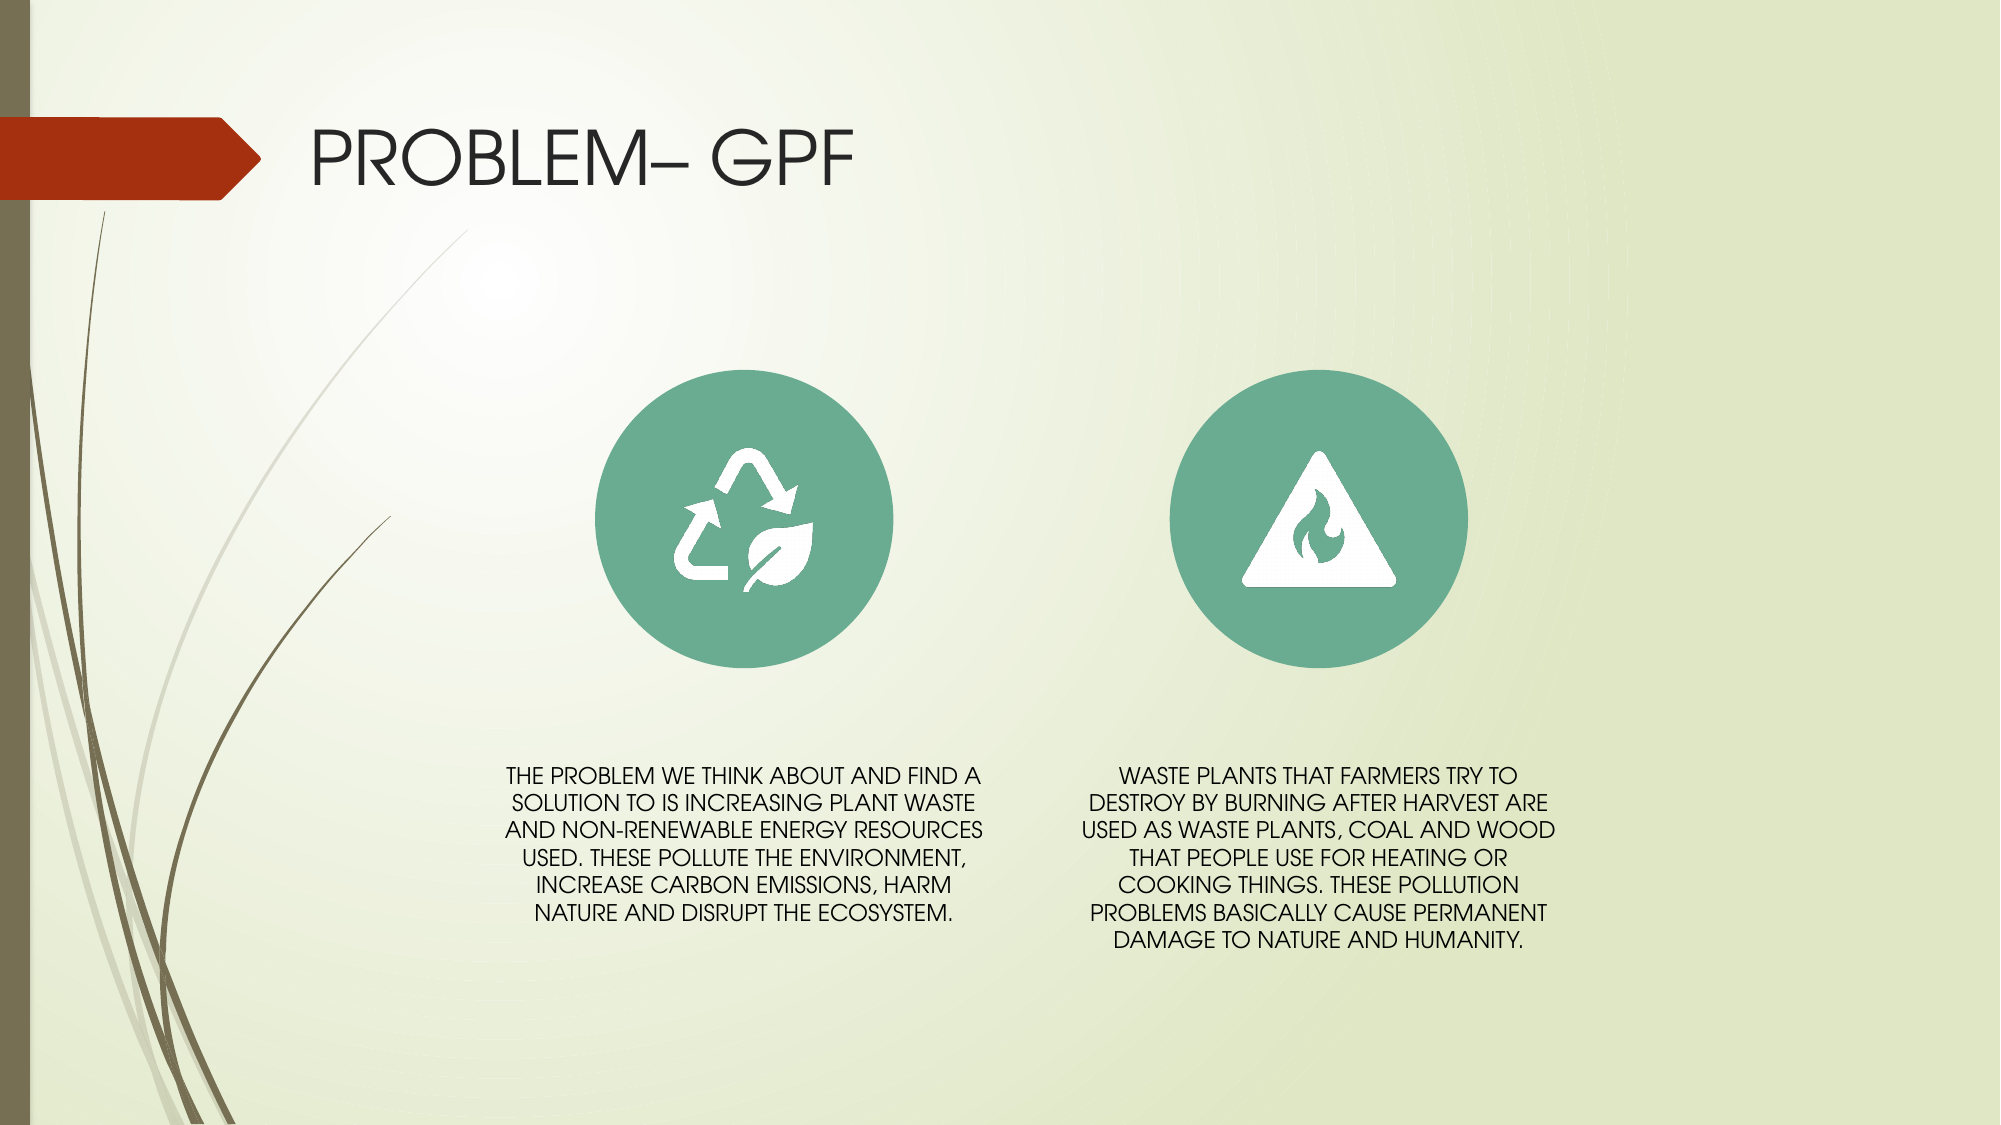

# PROBLEM– GPF
The problem we think about and find a solution to is increasing plant waste and non-renewable energy resources used. These pollute the environment, increase carbon emissions, harm nature and disrupt the ecosystem.
Waste plants that farmers try to destroy by burning after harvest are used as waste plants, coal and wood that people use for heating or cooking things. These pollution problems basically cause permanent damage to nature and humanity.